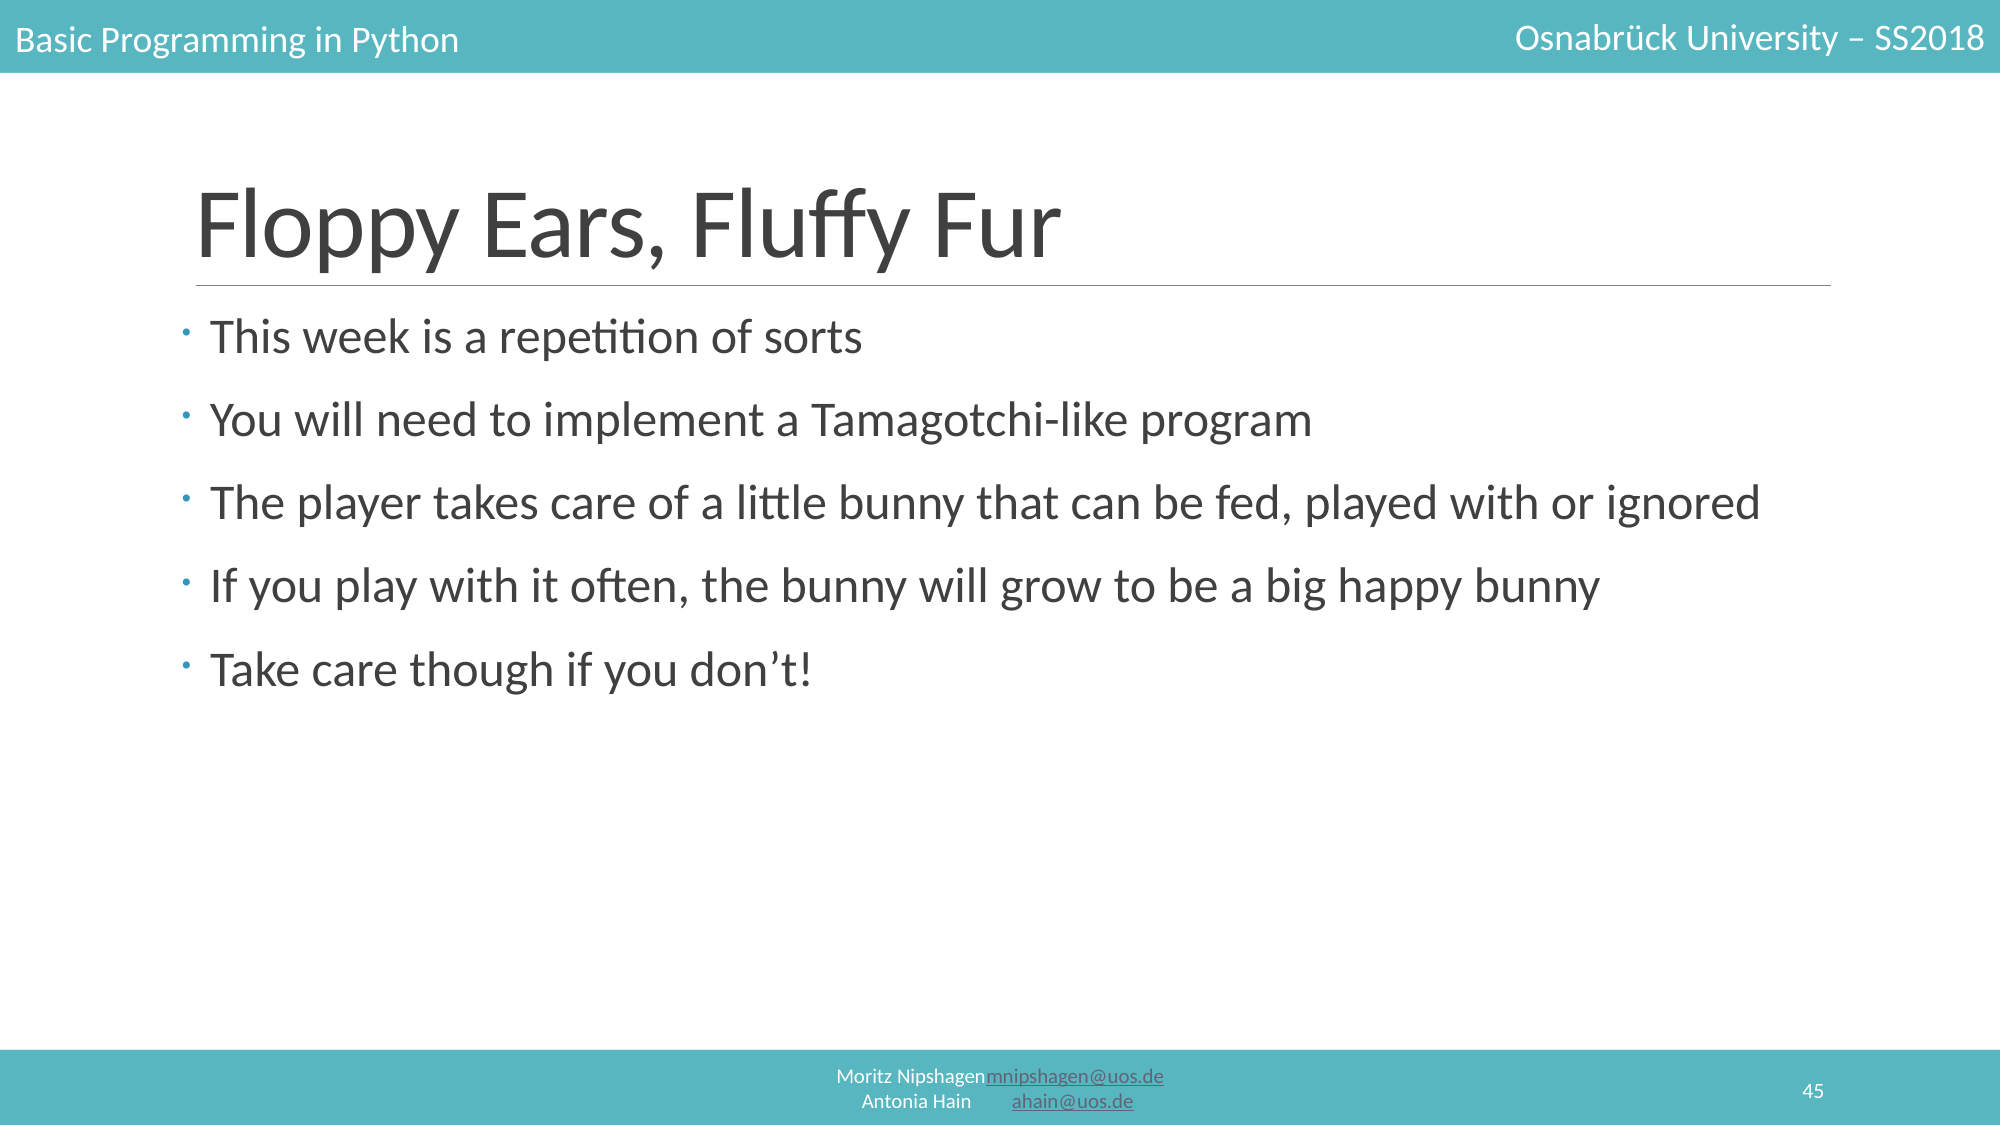

# Floppy Ears, Fluffy Fur
This week is a repetition of sorts
You will need to implement a Tamagotchi-like program
The player takes care of a little bunny that can be fed, played with or ignored
If you play with it often, the bunny will grow to be a big happy bunny
Take care though if you don’t!
45